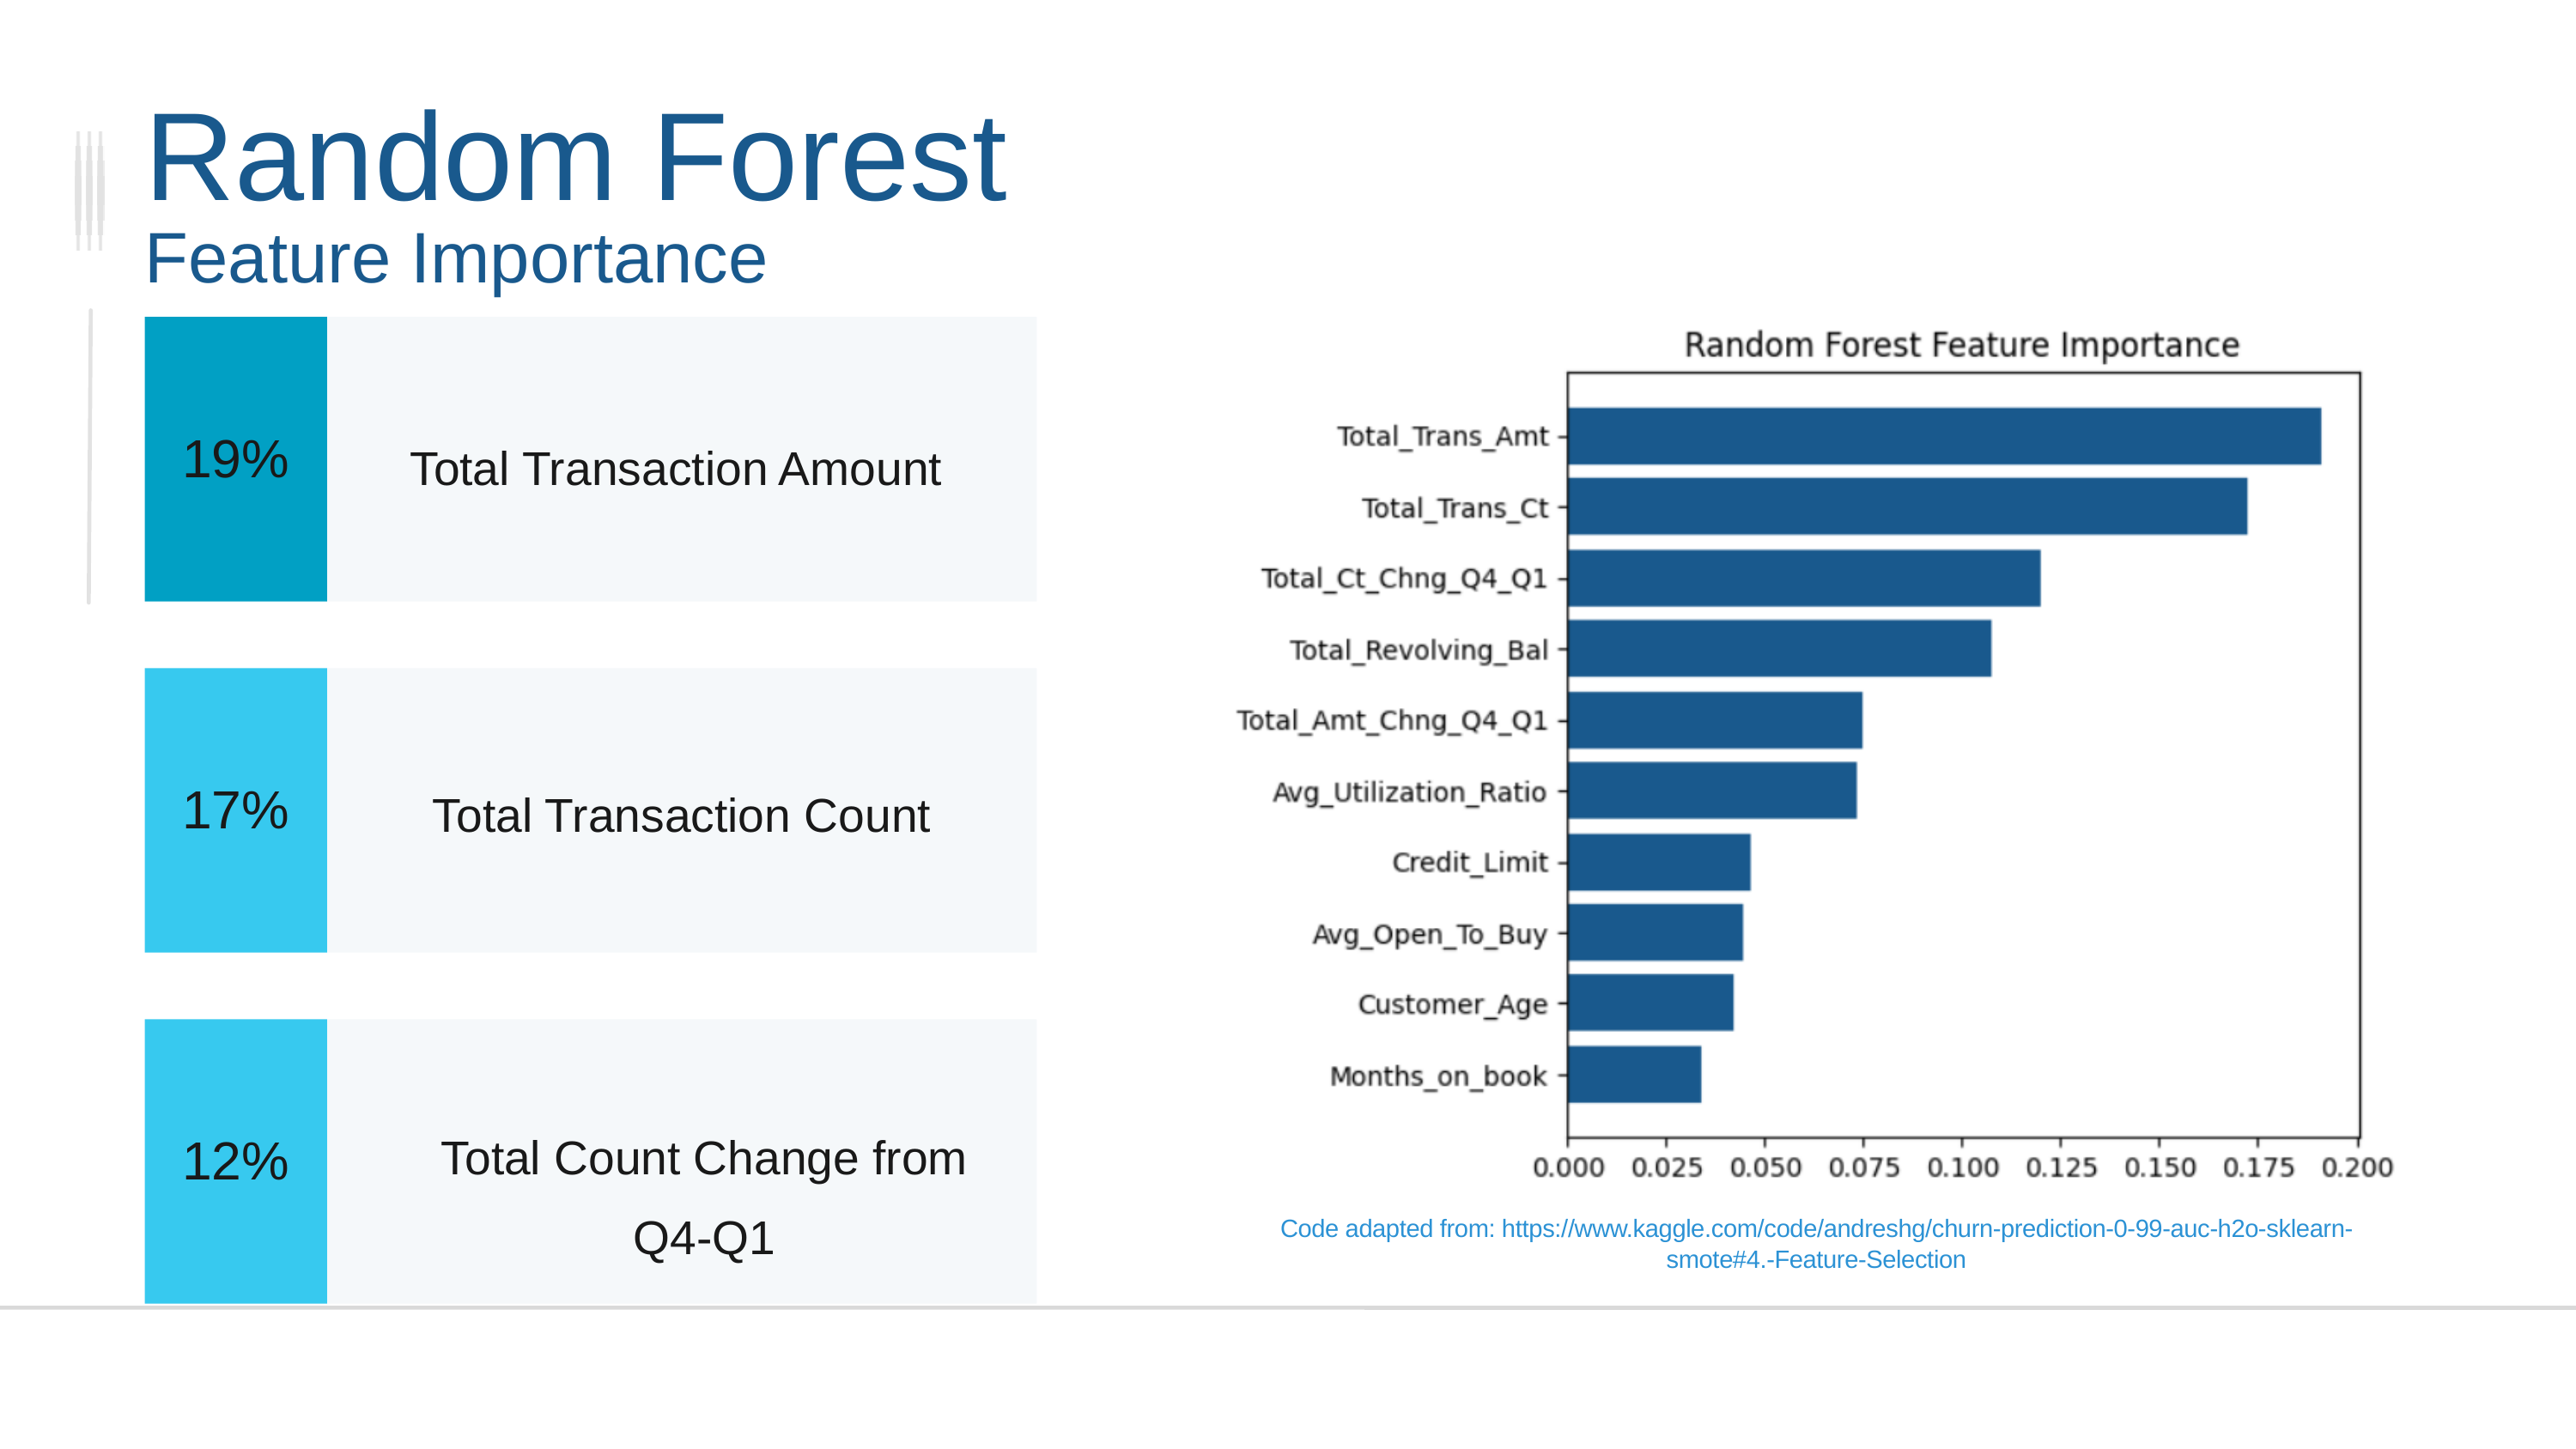

Random Forest
Feature Importance

Total Transaction Amount
19%

Total Transaction Count
17%
View More

Total Count Change from Q4-Q1
12%
Code adapted from: https://www.kaggle.com/code/andreshg/churn-prediction-0-99-auc-h2o-sklearn-smote#4.-Feature-Selection